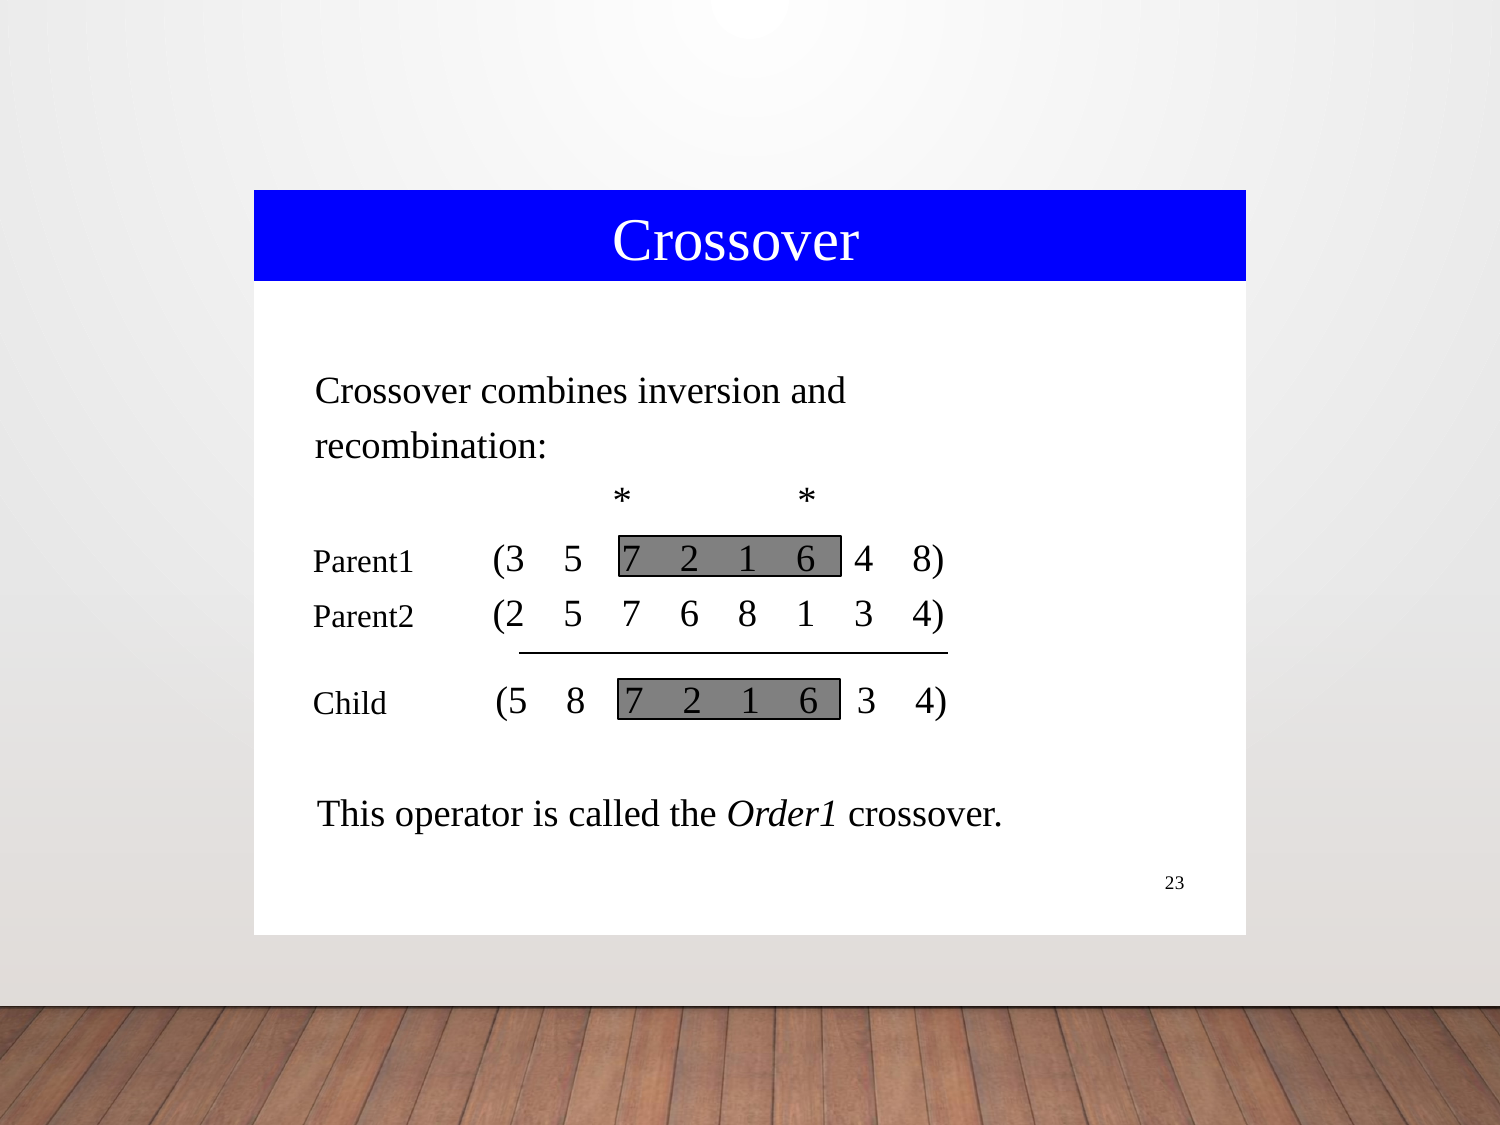

Crossover

Crossover combines inversion and

recombination:

	*                 *

(3    5    7    2    1    6    4    8)

(2    5    7    6    8    1    3    4)

	(5    8    7    2    1    6    3    4)
Parent1

Parent2

Child

This operator is called the Order1 crossover.
23